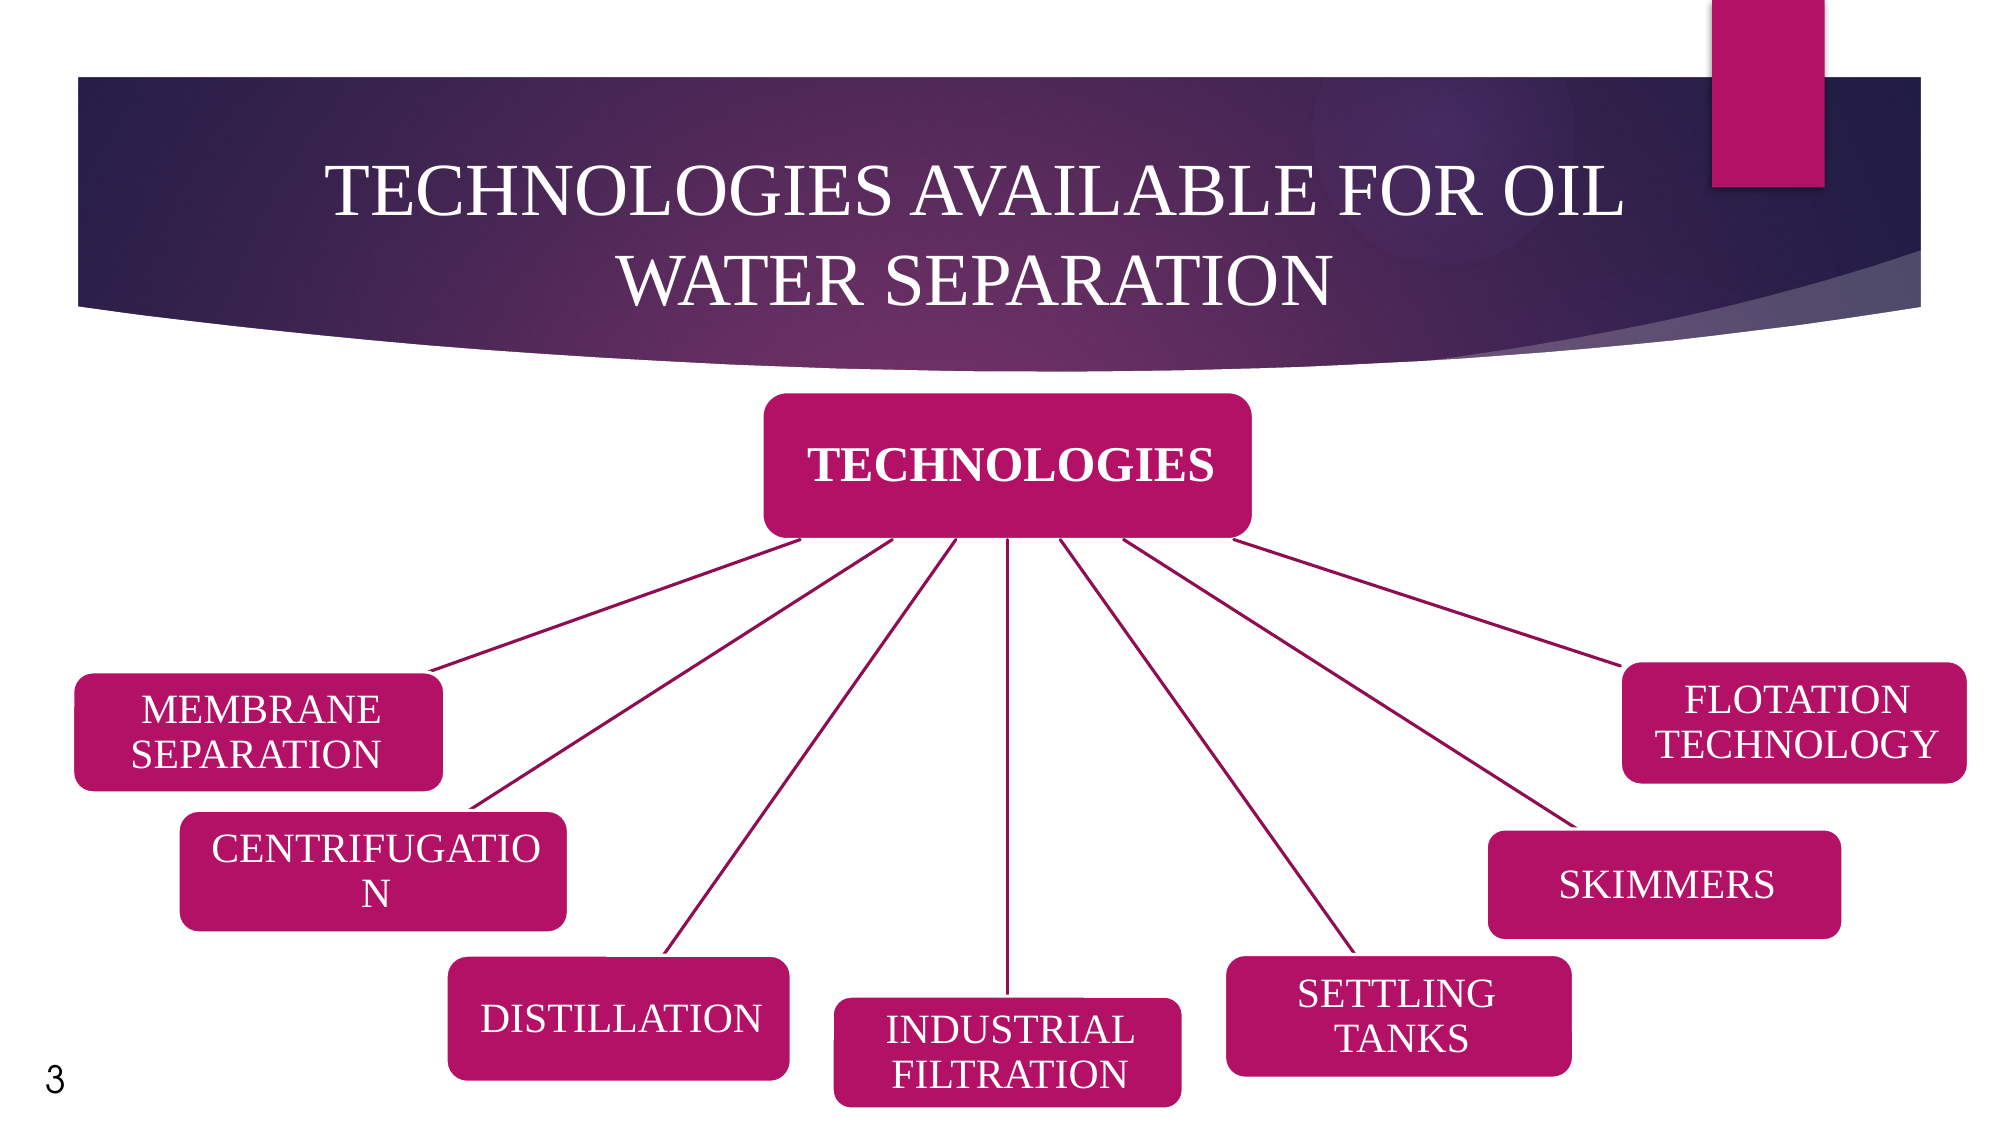

# TECHNOLOGIES AVAILABLE FOR OIL WATER SEPARATION
TECHNOLOGIES
DISTILLATION
FLOTATION TECHNOLOGY
INDUSTRIAL FILTRATION
SETTLING  TANKS
SKIMMERS
CENTRIFUGATION
MEMBRANE SEPARATION
3